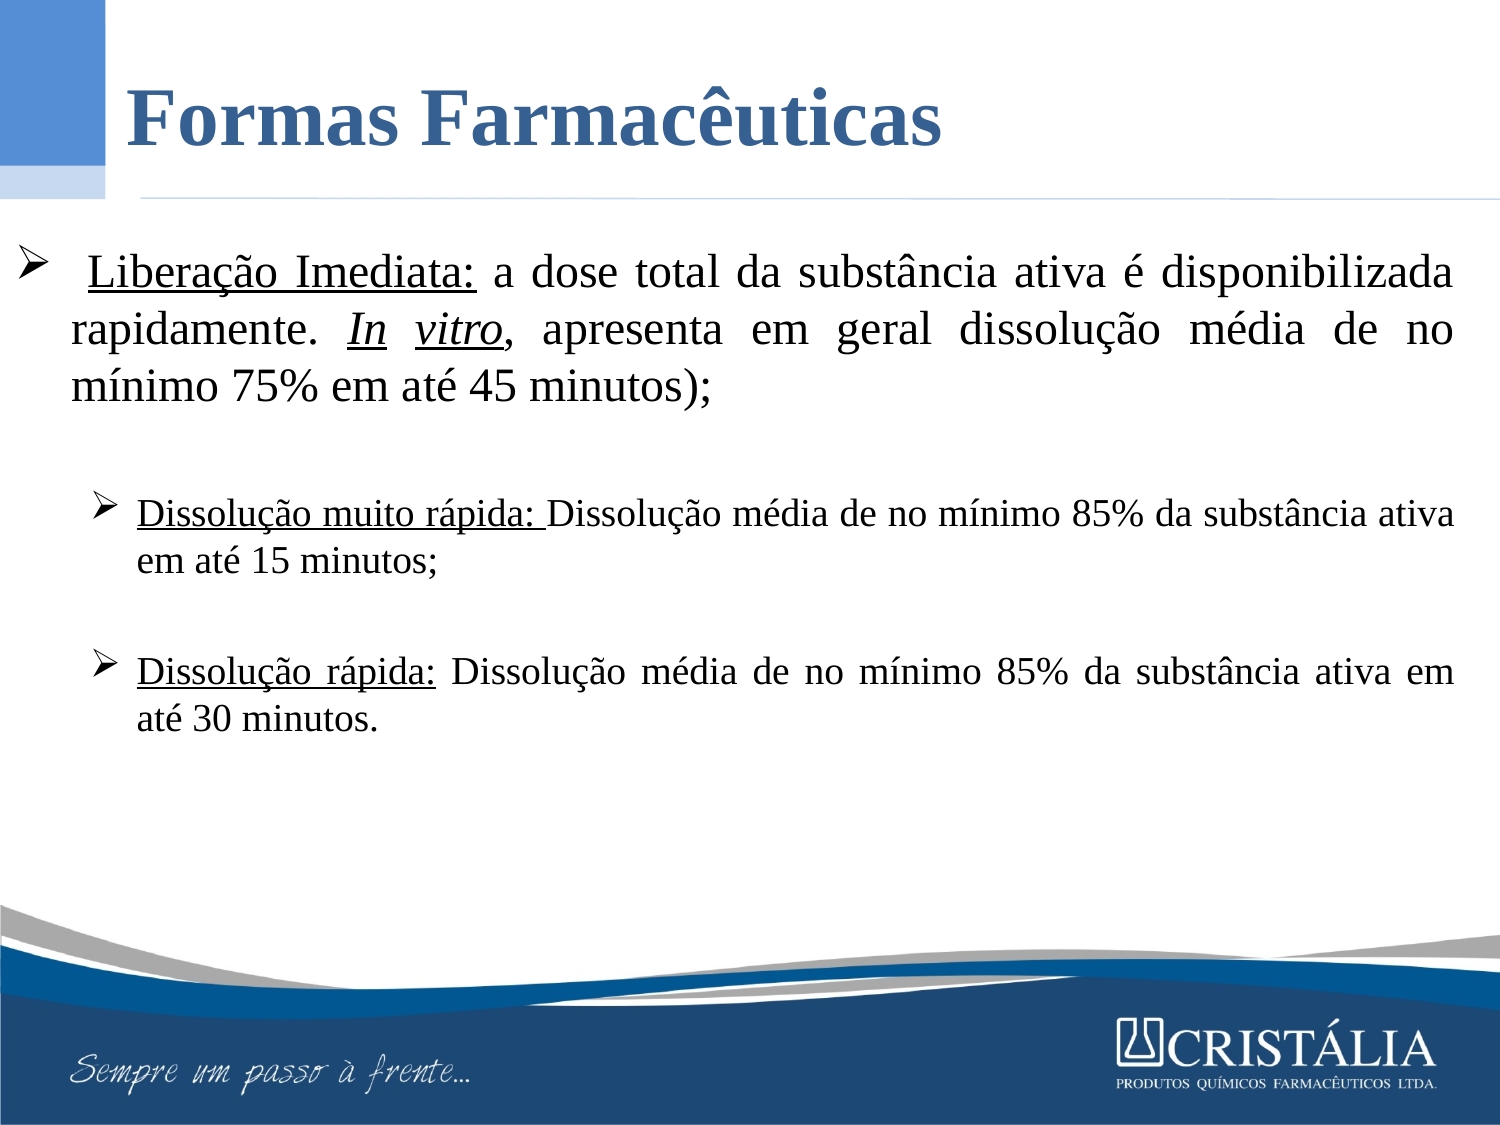

Formas Farmacêuticas
 Liberação Imediata: a dose total da substância ativa é disponibilizada rapidamente. In vitro, apresenta em geral dissolução média de no mínimo 75% em até 45 minutos);

Dissolução muito rápida: Dissolução média de no mínimo 85% da substância ativa em até 15 minutos;

Dissolução rápida: Dissolução média de no mínimo 85% da substância ativa em até 30 minutos.